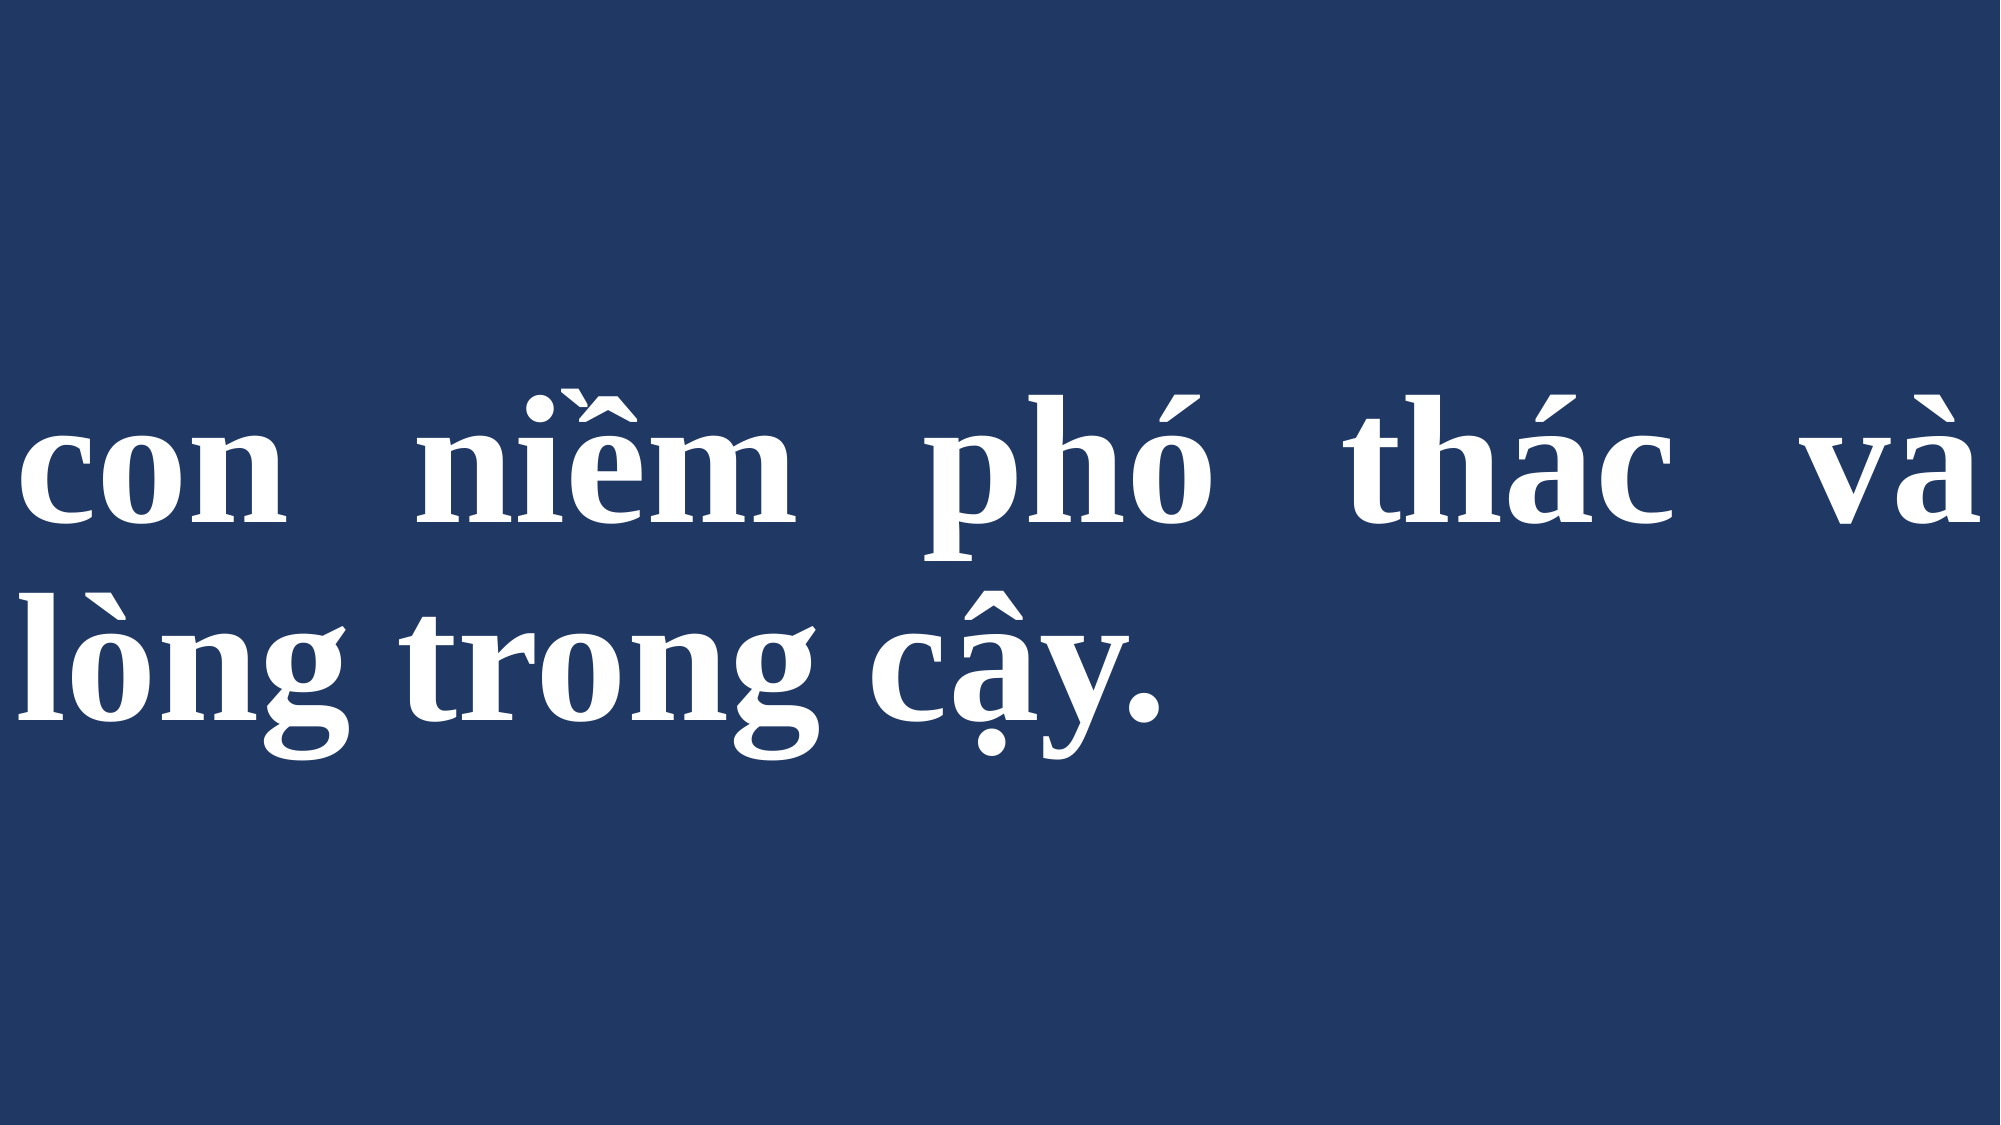

# con niềm phó thác và lòng trong cậy.